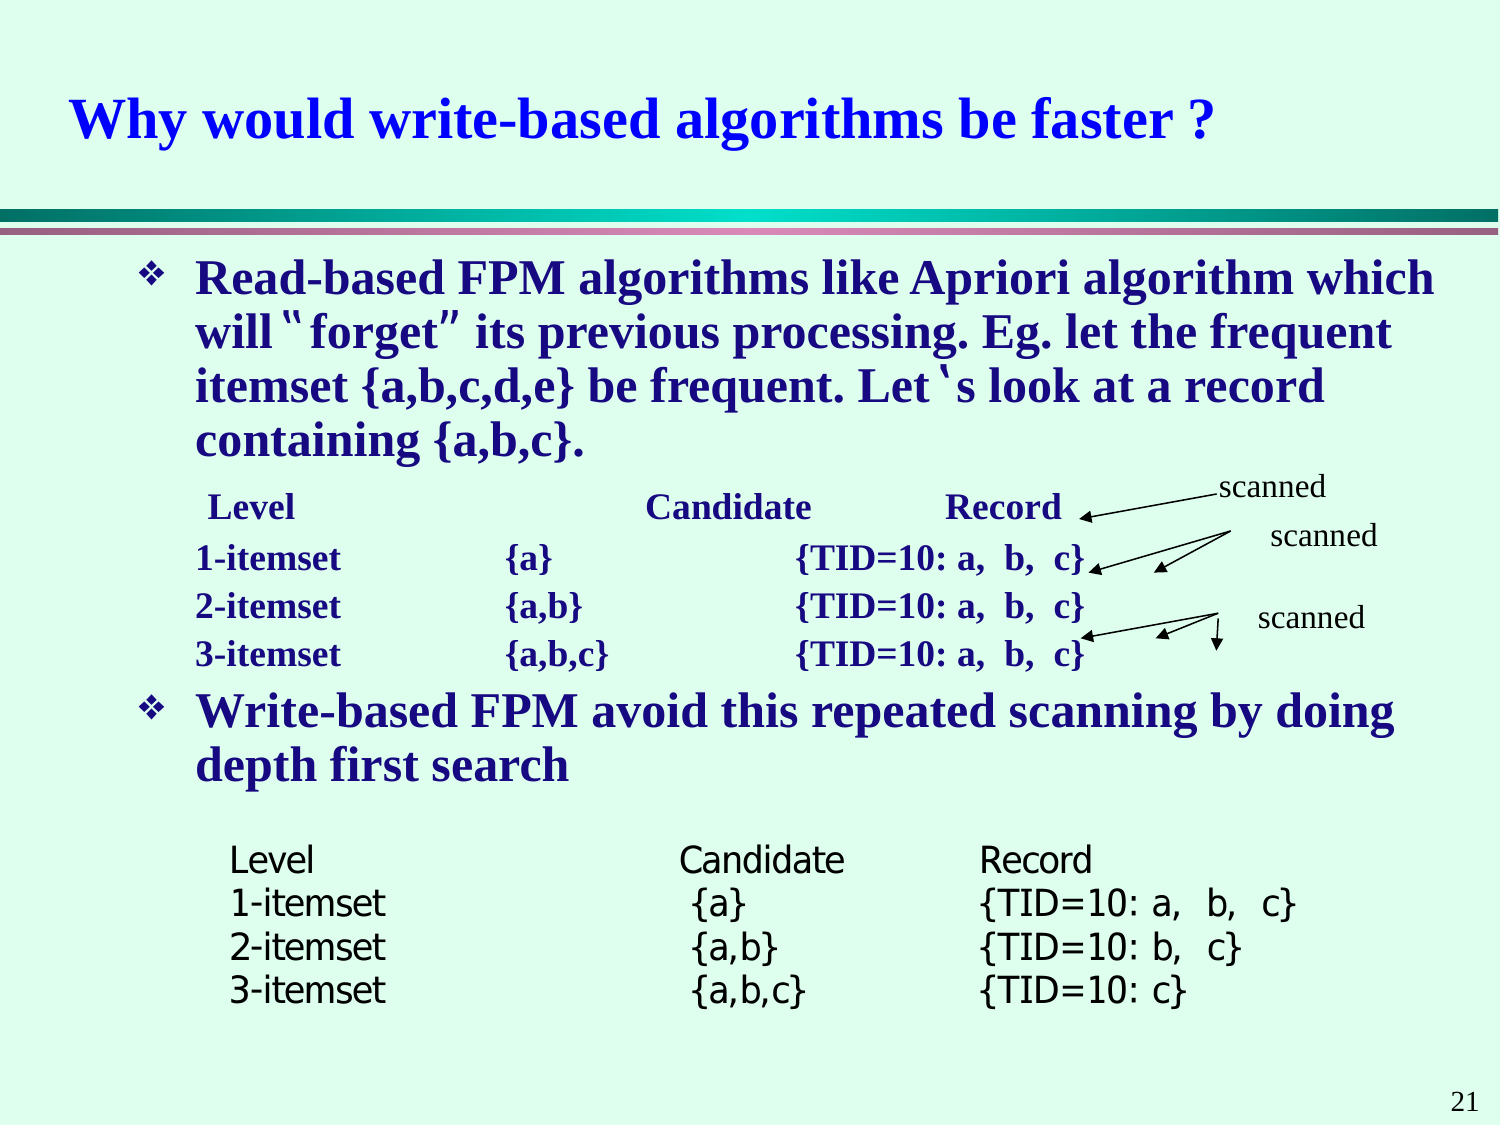

# Why would write-based algorithms be faster ?
Read-based FPM algorithms like Apriori algorithm which will “forget” its previous processing. Eg. let the frequent itemset {a,b,c,d,e} be frequent. Let ‘s look at a record containing {a,b,c}.
 	 Level           		Candidate          	Record
	1-itemset		 {a} 	     	{TID=10: a,  b,  c}
	2-itemset		 {a,b}	     	{TID=10: a,  b,  c}
	3-itemset		 {a,b,c}	     	{TID=10: a,  b,  c}
Write-based FPM avoid this repeated scanning by doing depth first search
scanned

scanned

scanned

	Level           		Candidate          	Record
	1-itemset		 {a} 	     	{TID=10: a,  b,  c}
	2-itemset		 {a,b}	     	{TID=10: b,  c}
	3-itemset		 {a,b,c}	     	{TID=10: c}